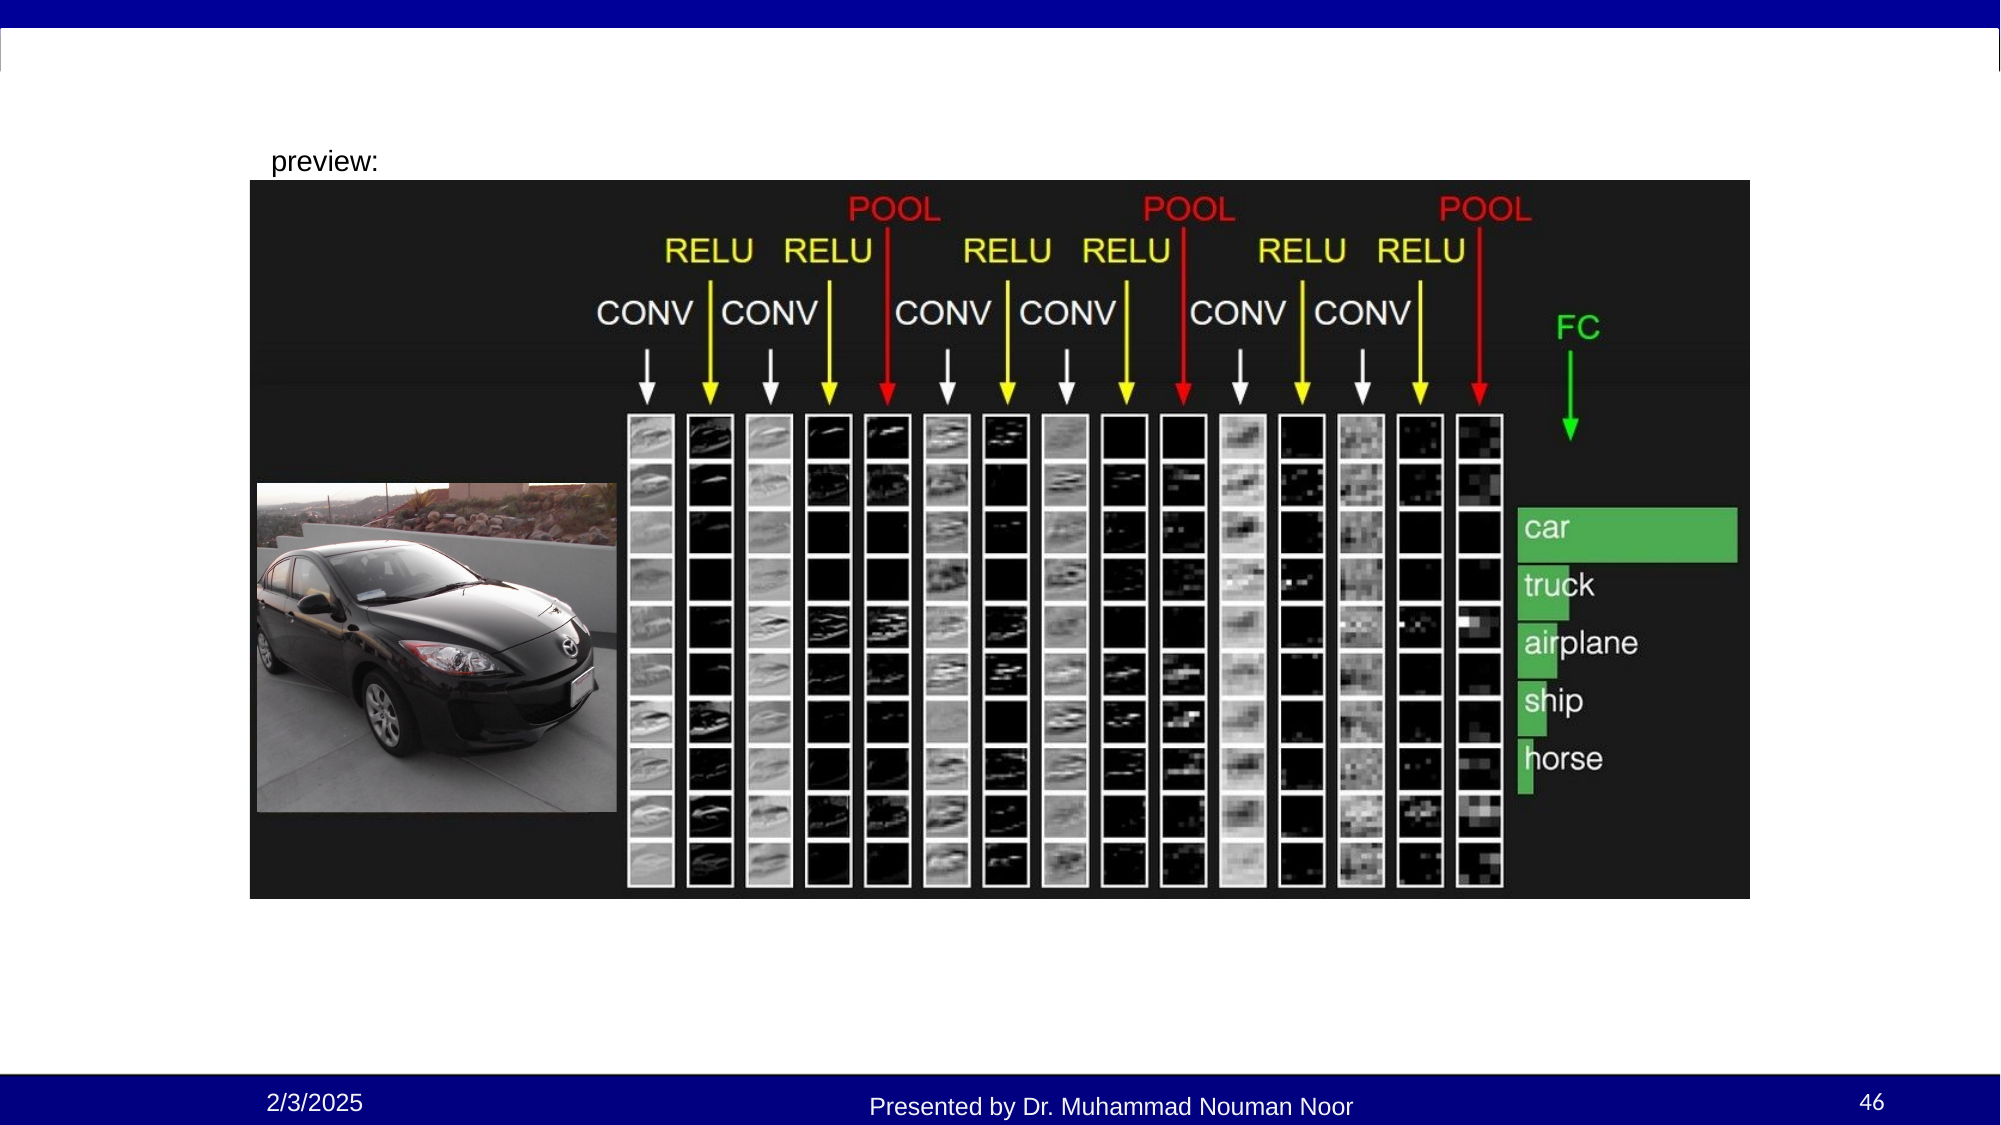

preview:

Fei-Fei Li & Justin Johnson & Serena Yeung	April 18,  2017Lecture 5 -
46
Presented by Dr. Muhammad Nouman Noor
2/3/2025